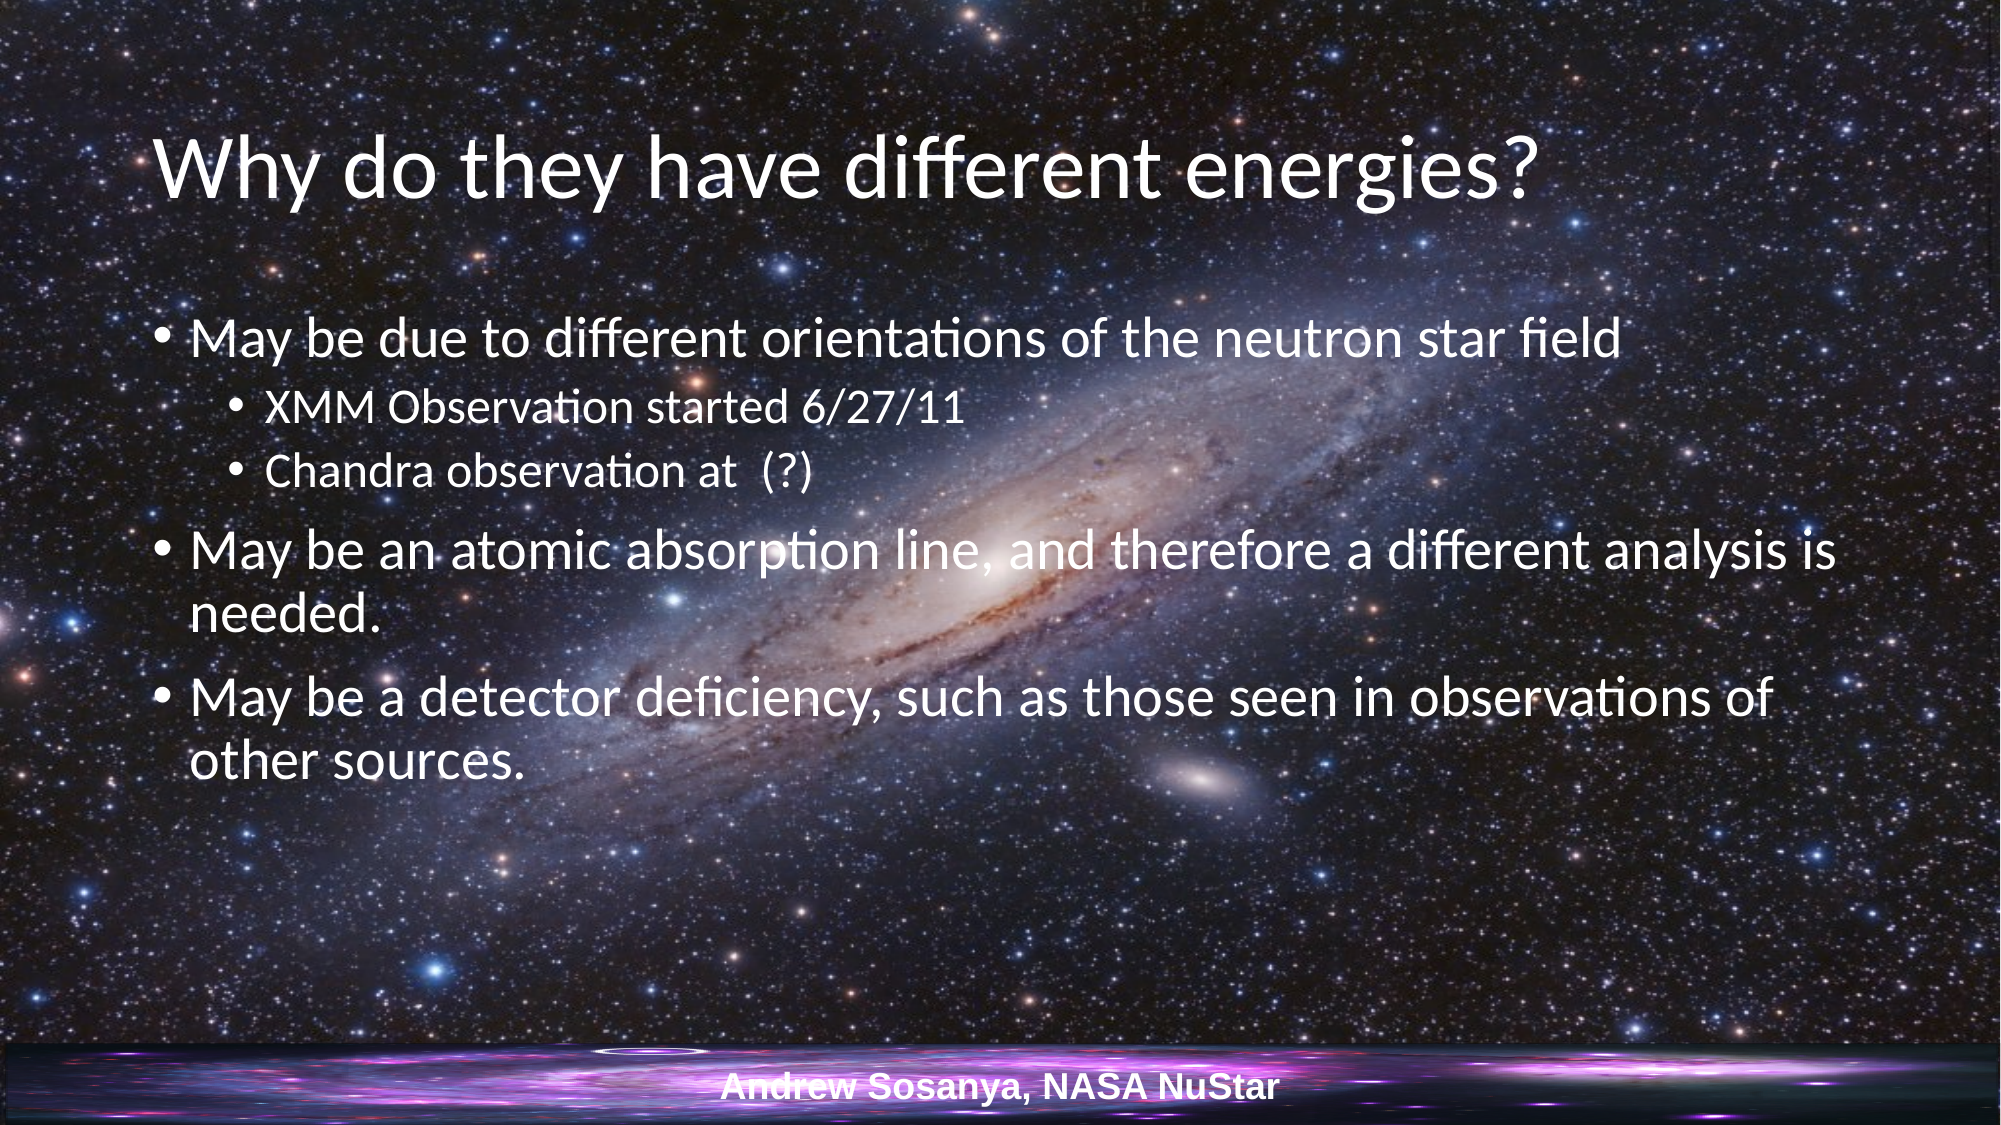

# Why do they have different energies?
May be due to different orientations of the neutron star field
XMM Observation started 6/27/11
Chandra observation at  (?)
May be an atomic absorption line, and therefore a different analysis is needed.
May be a detector deficiency, such as those seen in observations of other sources.